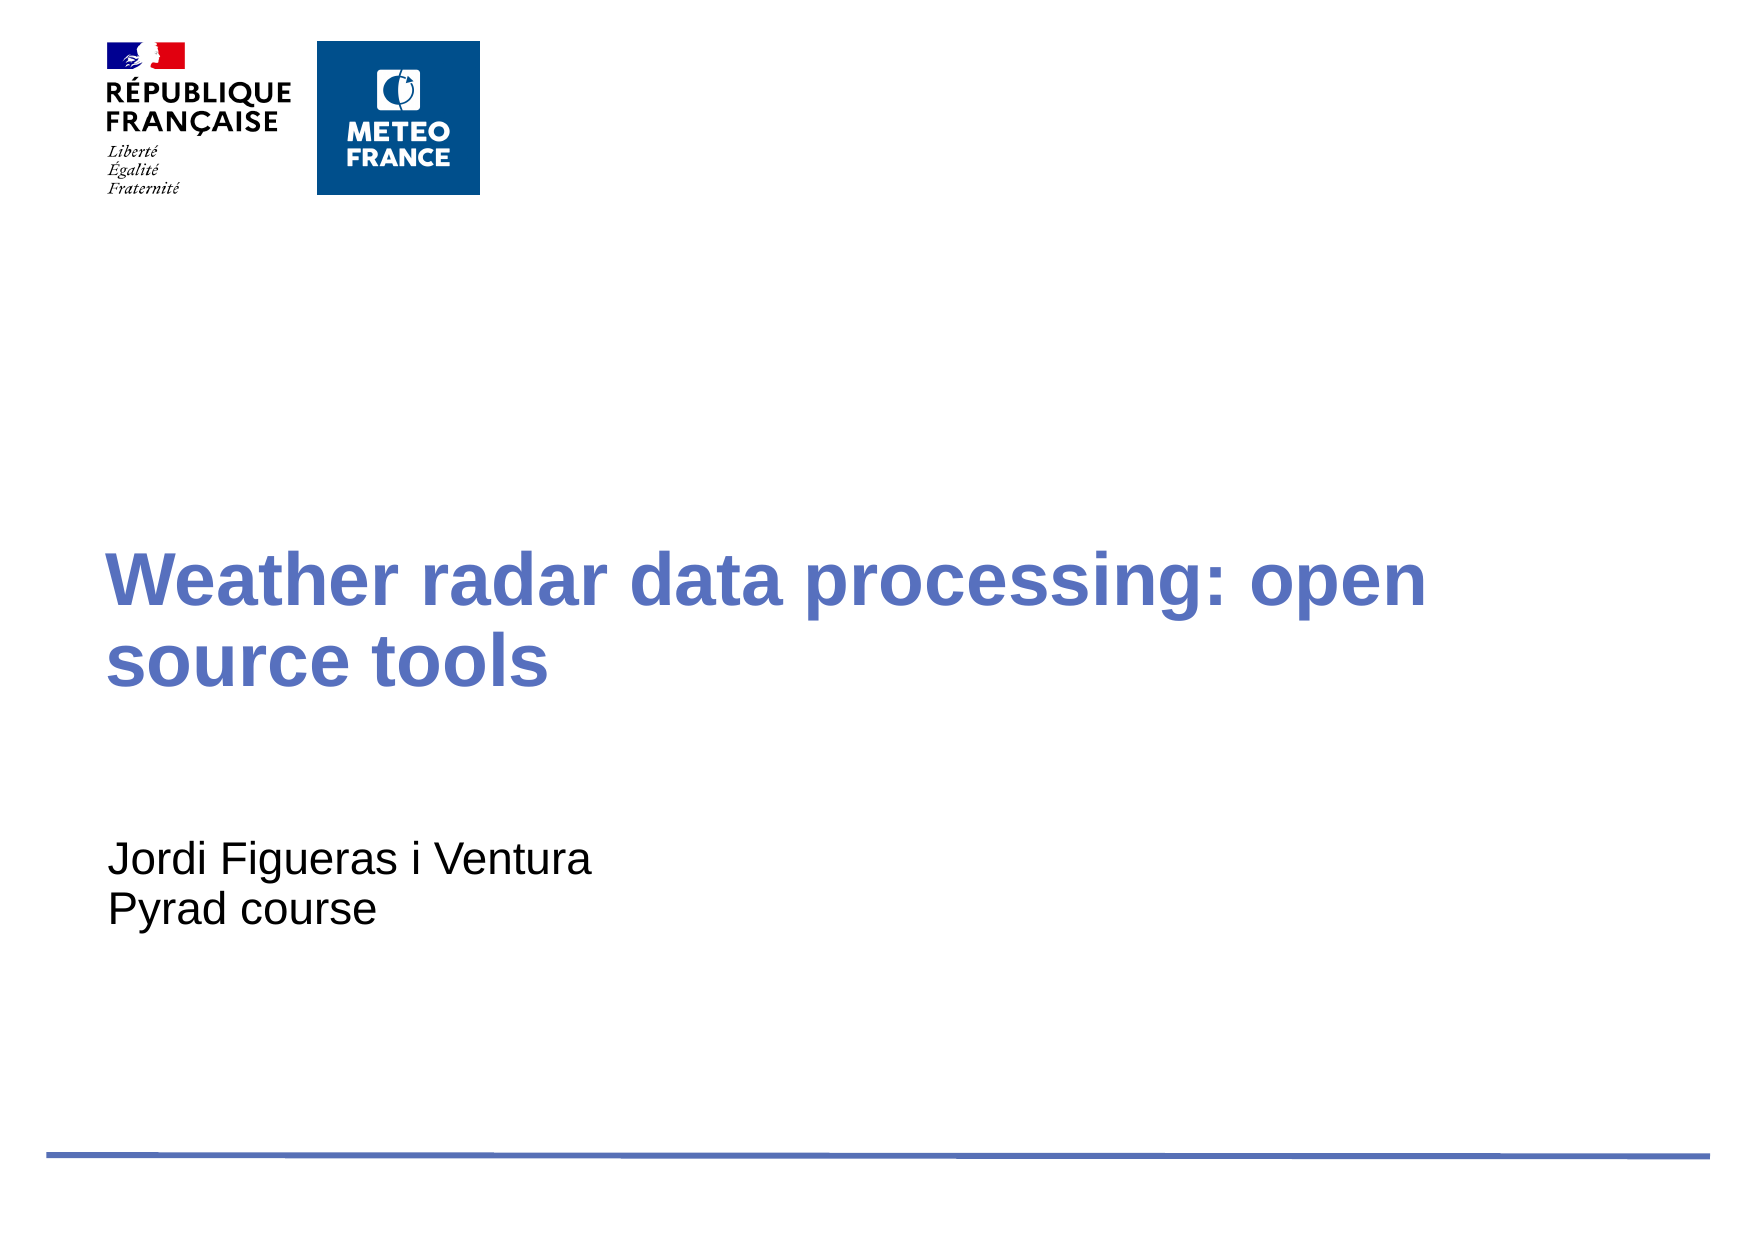

# Weather radar data processing: open source tools
Jordi Figueras i Ventura
Pyrad course